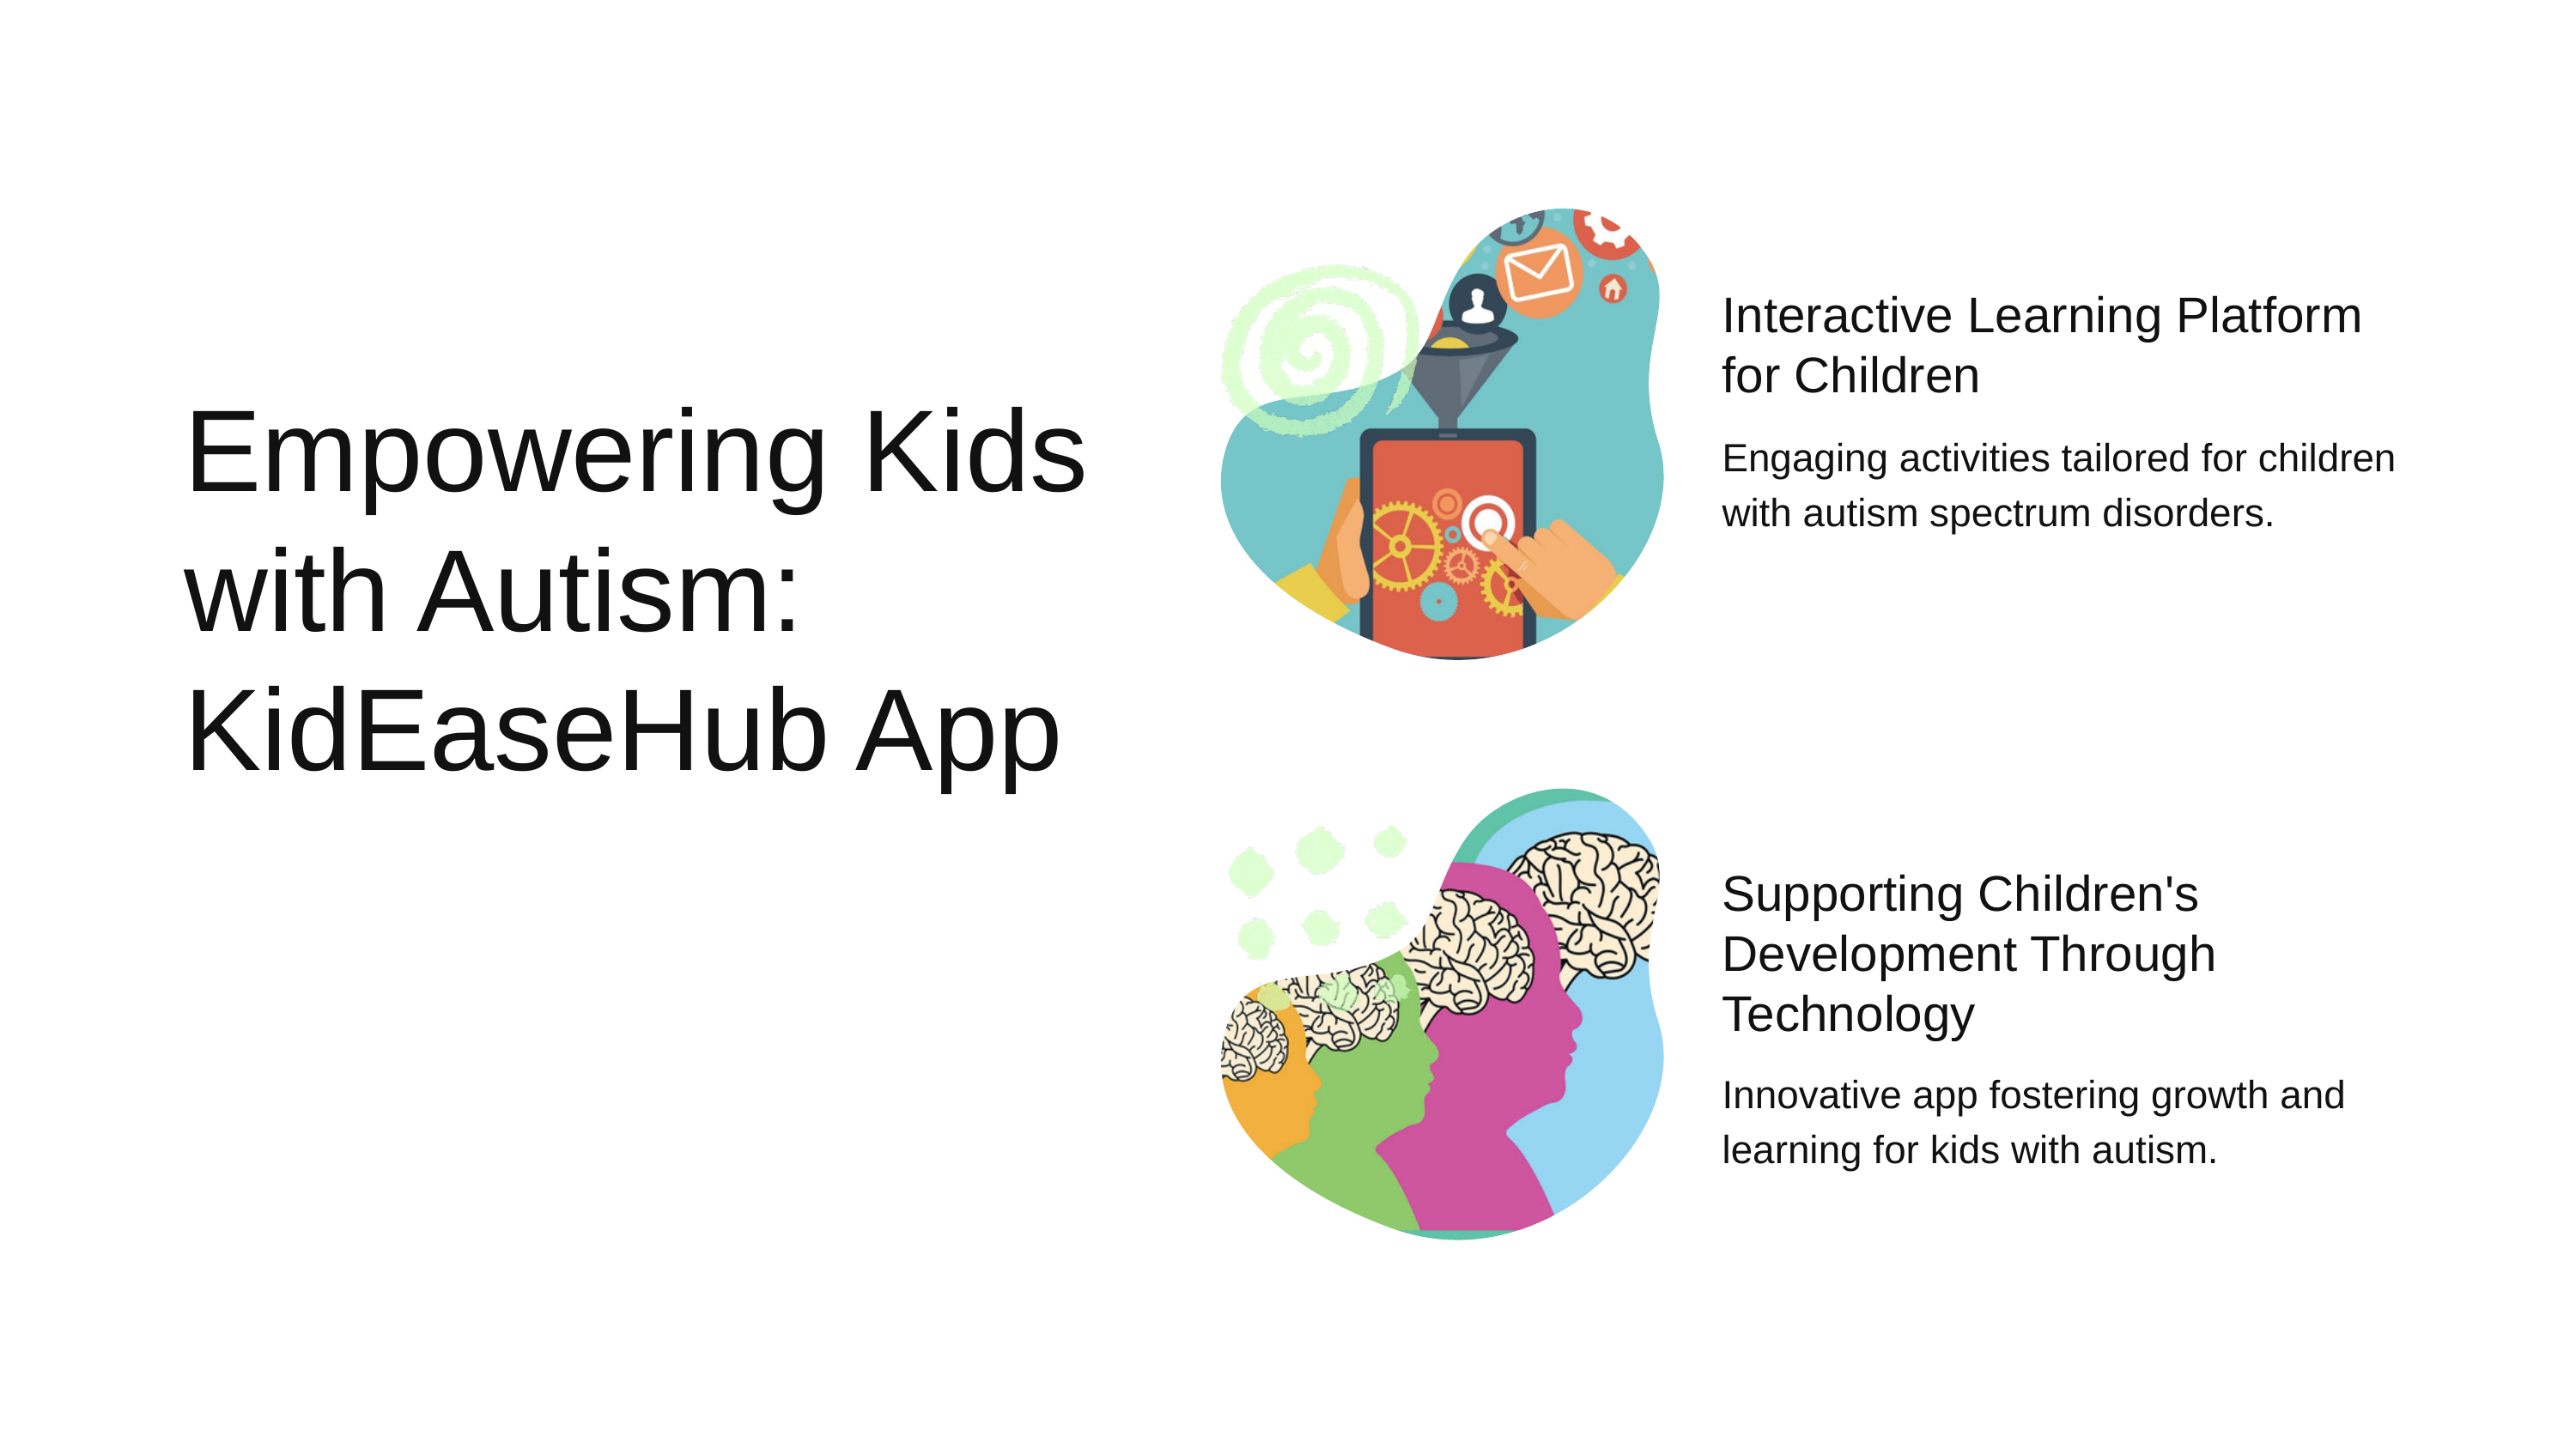

Interactive Learning Platform for Children
Engaging activities tailored for children with autism spectrum disorders.
Empowering Kids with Autism: KidEaseHub App

Supporting Children's Development Through Technology
Innovative app fostering growth and learning for kids with autism.